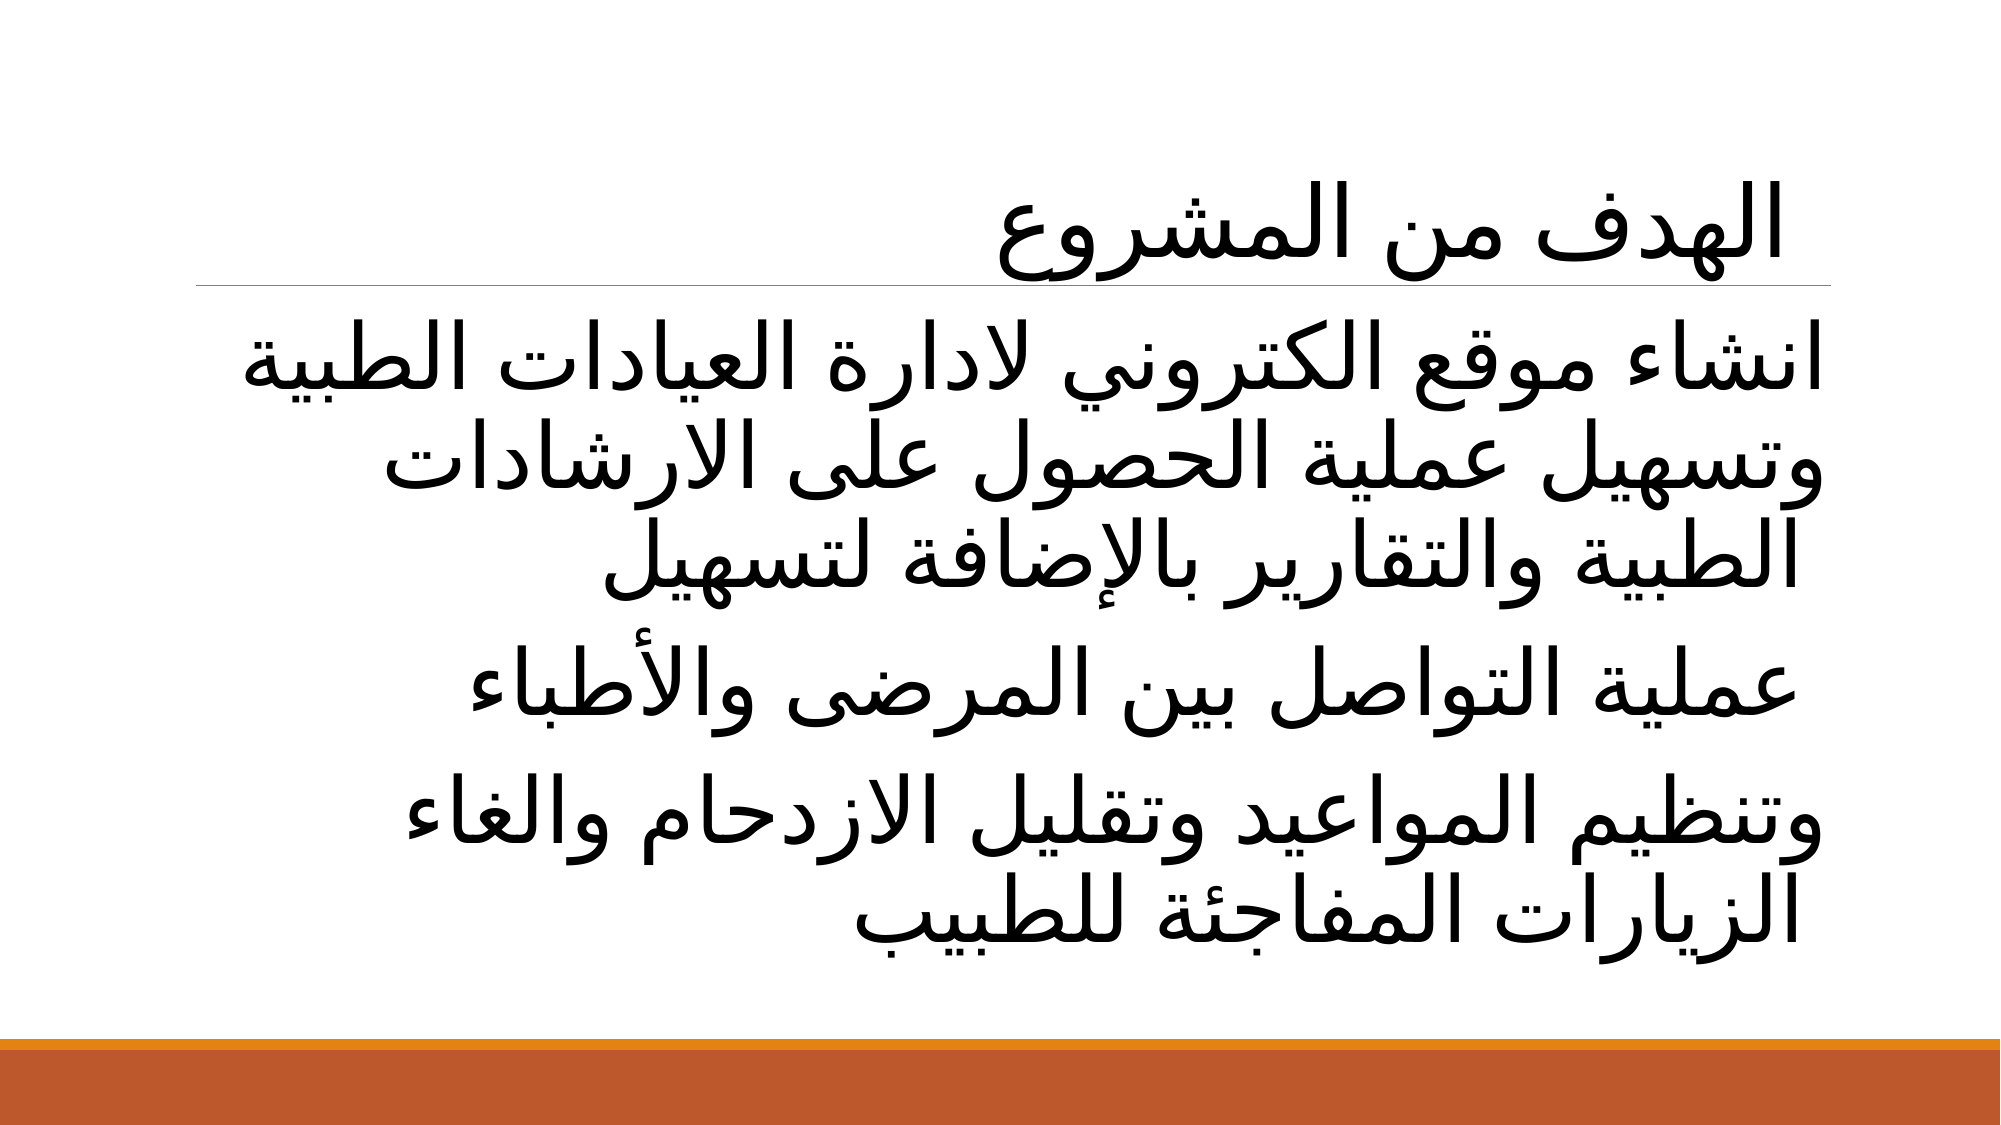

# الهدف من المشروع
انشاء موقع الكتروني لادارة العيادات الطبية وتسهيل عملية الحصول على الارشادات الطبية والتقارير بالإضافة لتسهيل
عملية التواصل بين المرضى والأطباء
وتنظيم المواعيد وتقليل الازدحام والغاء الزيارات المفاجئة للطبيب